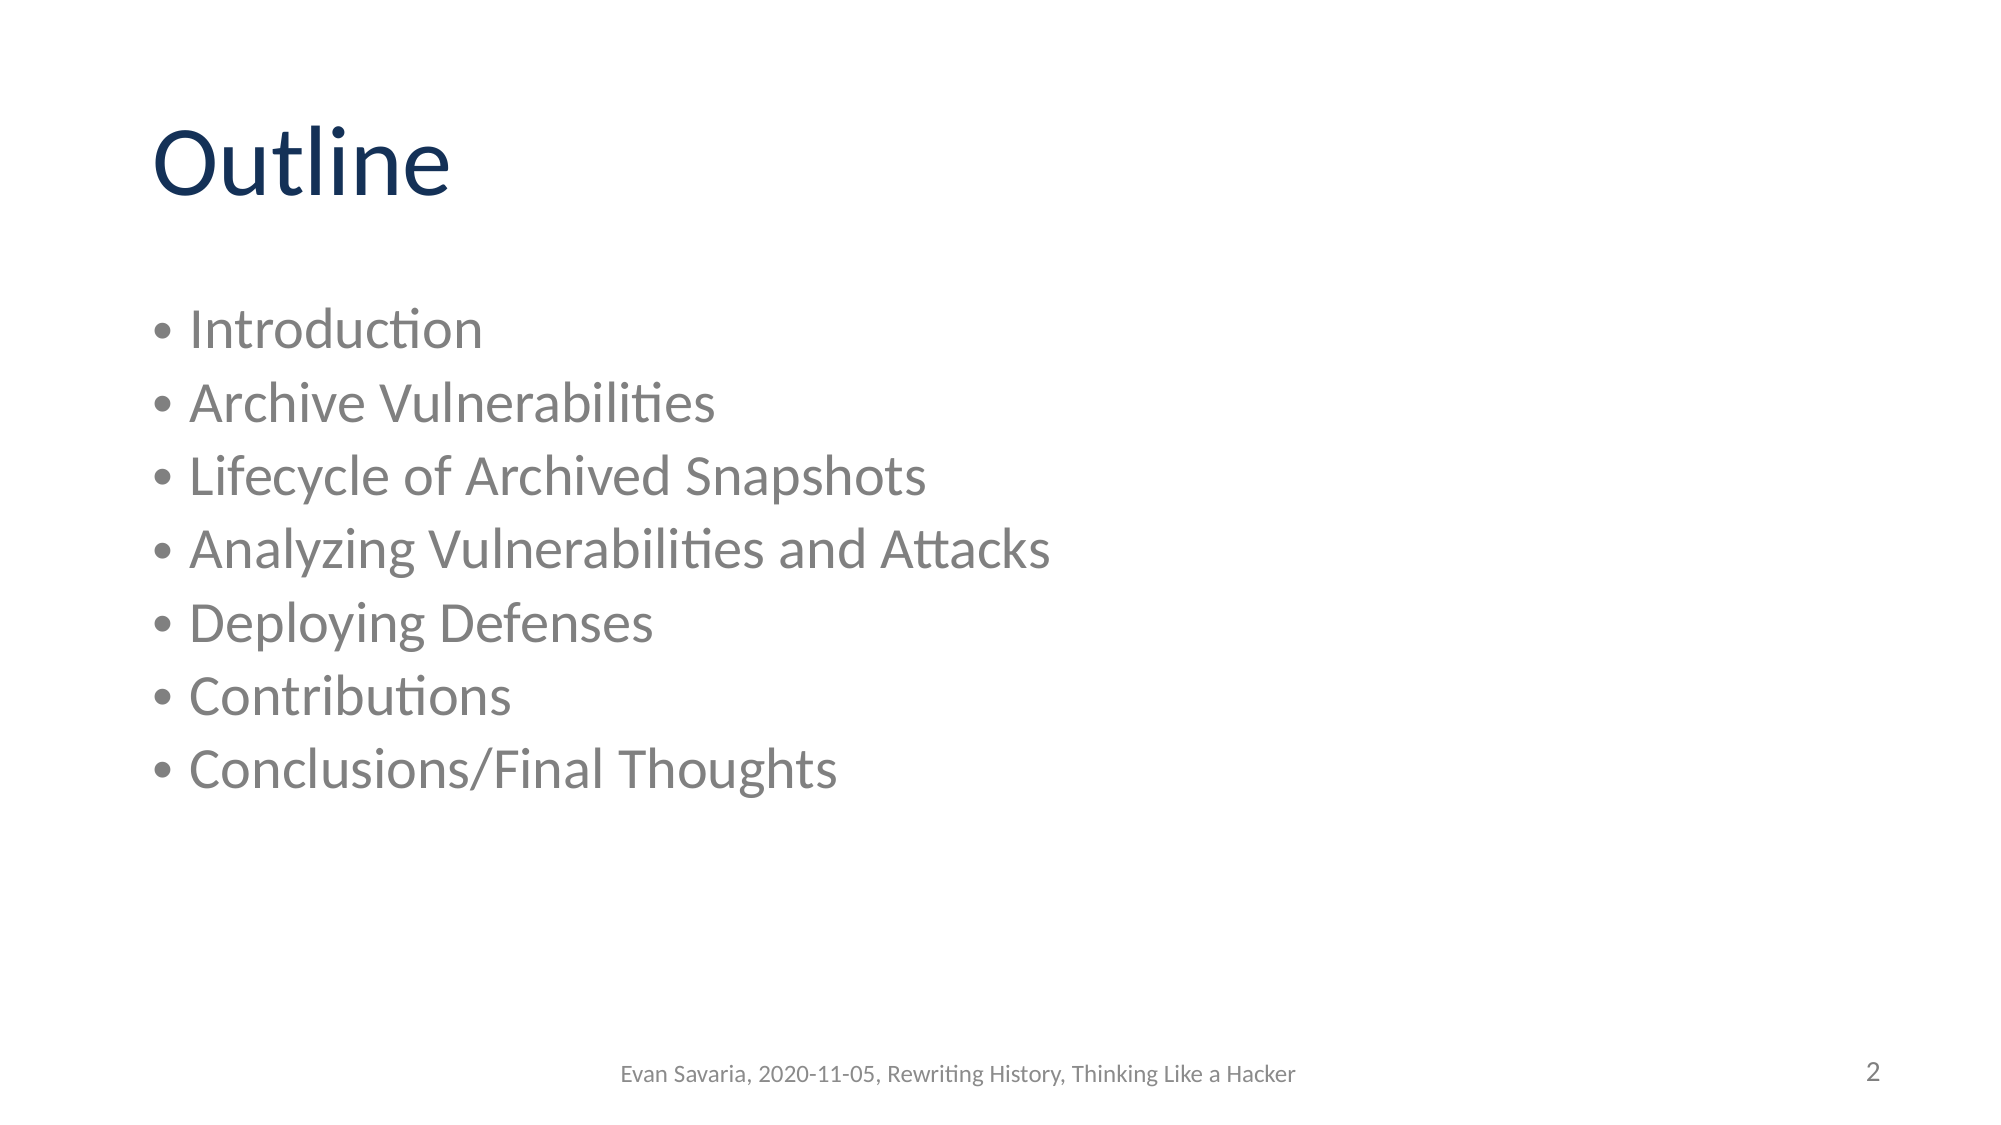

# Outline
Introduction
Archive Vulnerabilities
Lifecycle of Archived Snapshots
Analyzing Vulnerabilities and Attacks
Deploying Defenses
Contributions
Conclusions/Final Thoughts

2
Evan Savaria, 2020-11-05, Rewriting History, Thinking Like a Hacker